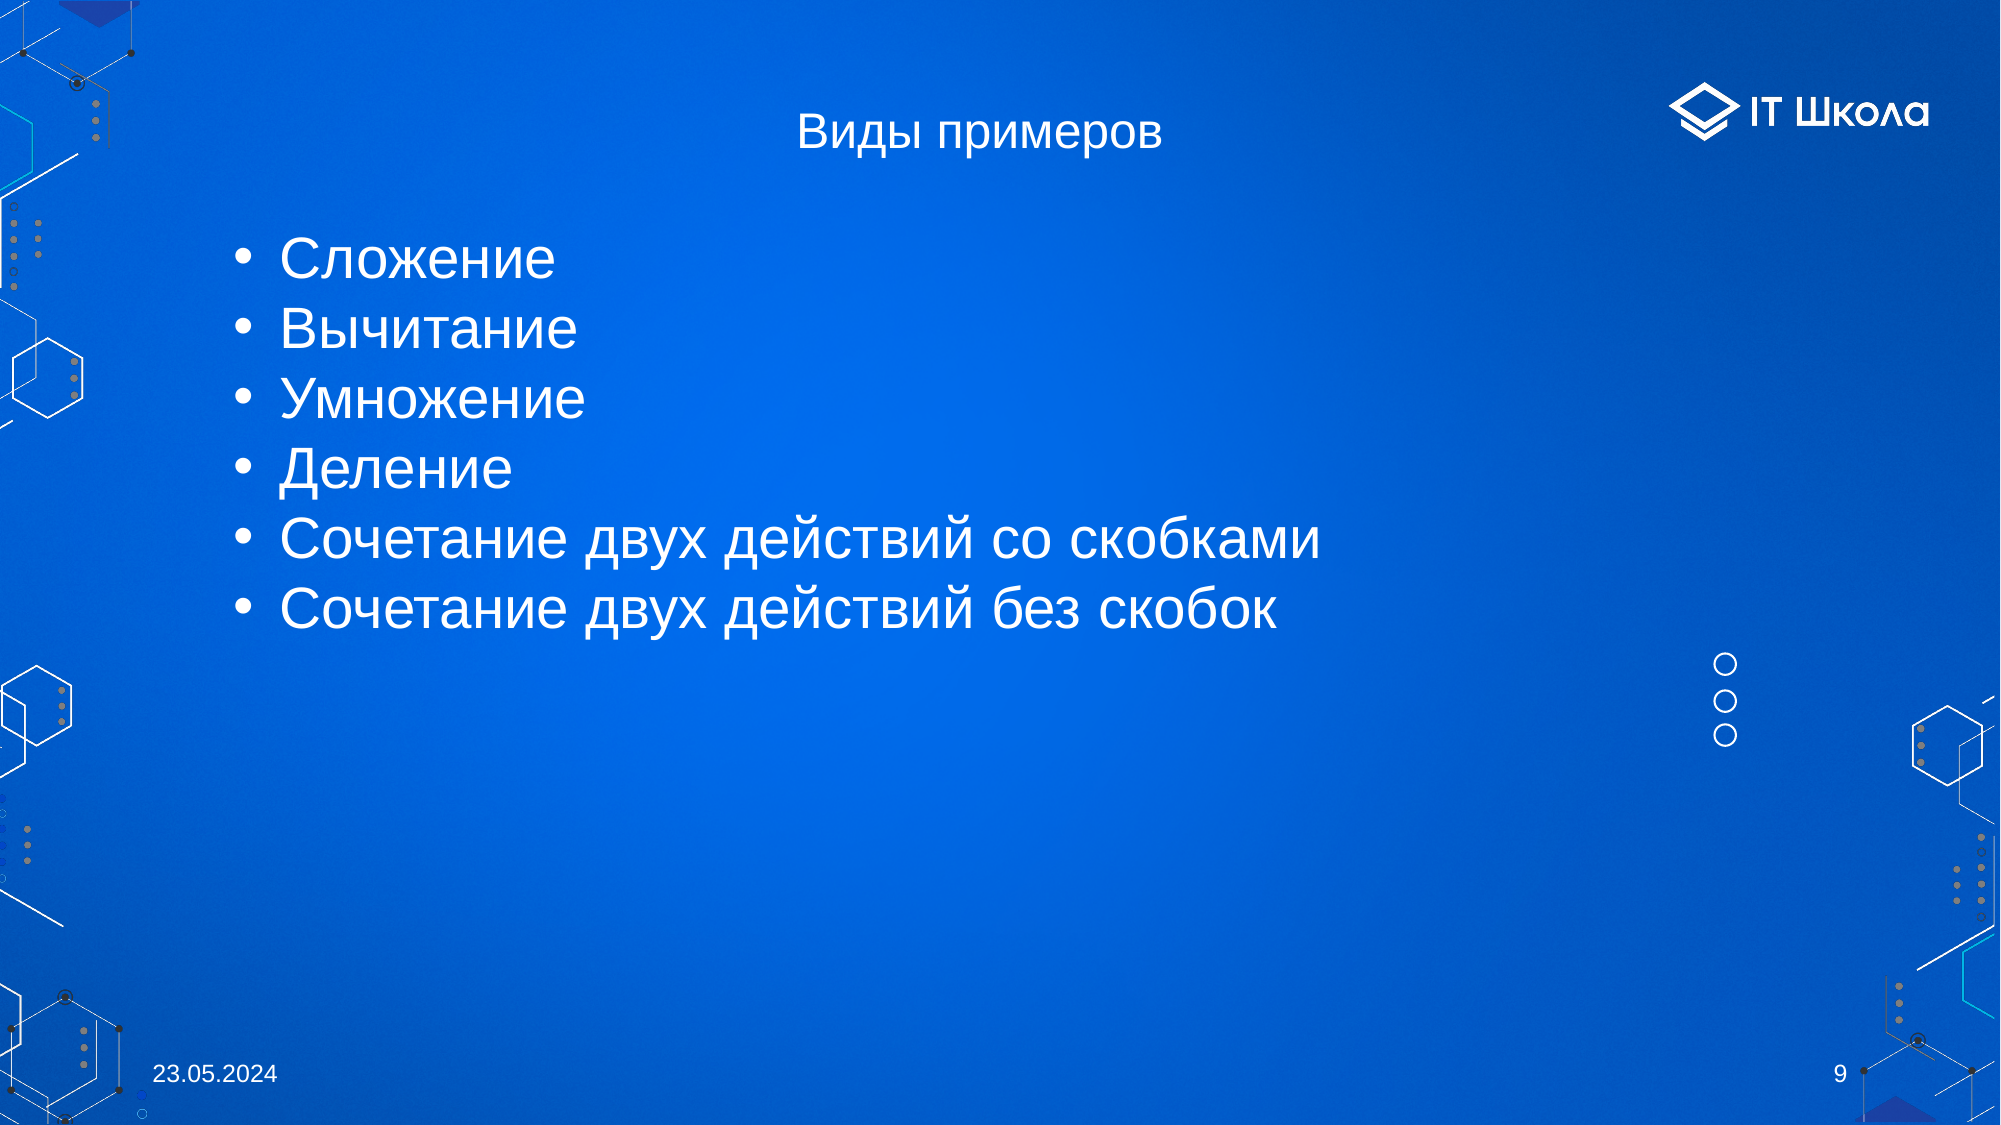

# Виды примеров
Сложение
Вычитание
Умножение
Деление
Сочетание двух действий со скобками
Сочетание двух действий без скобок

23.05.2024
9